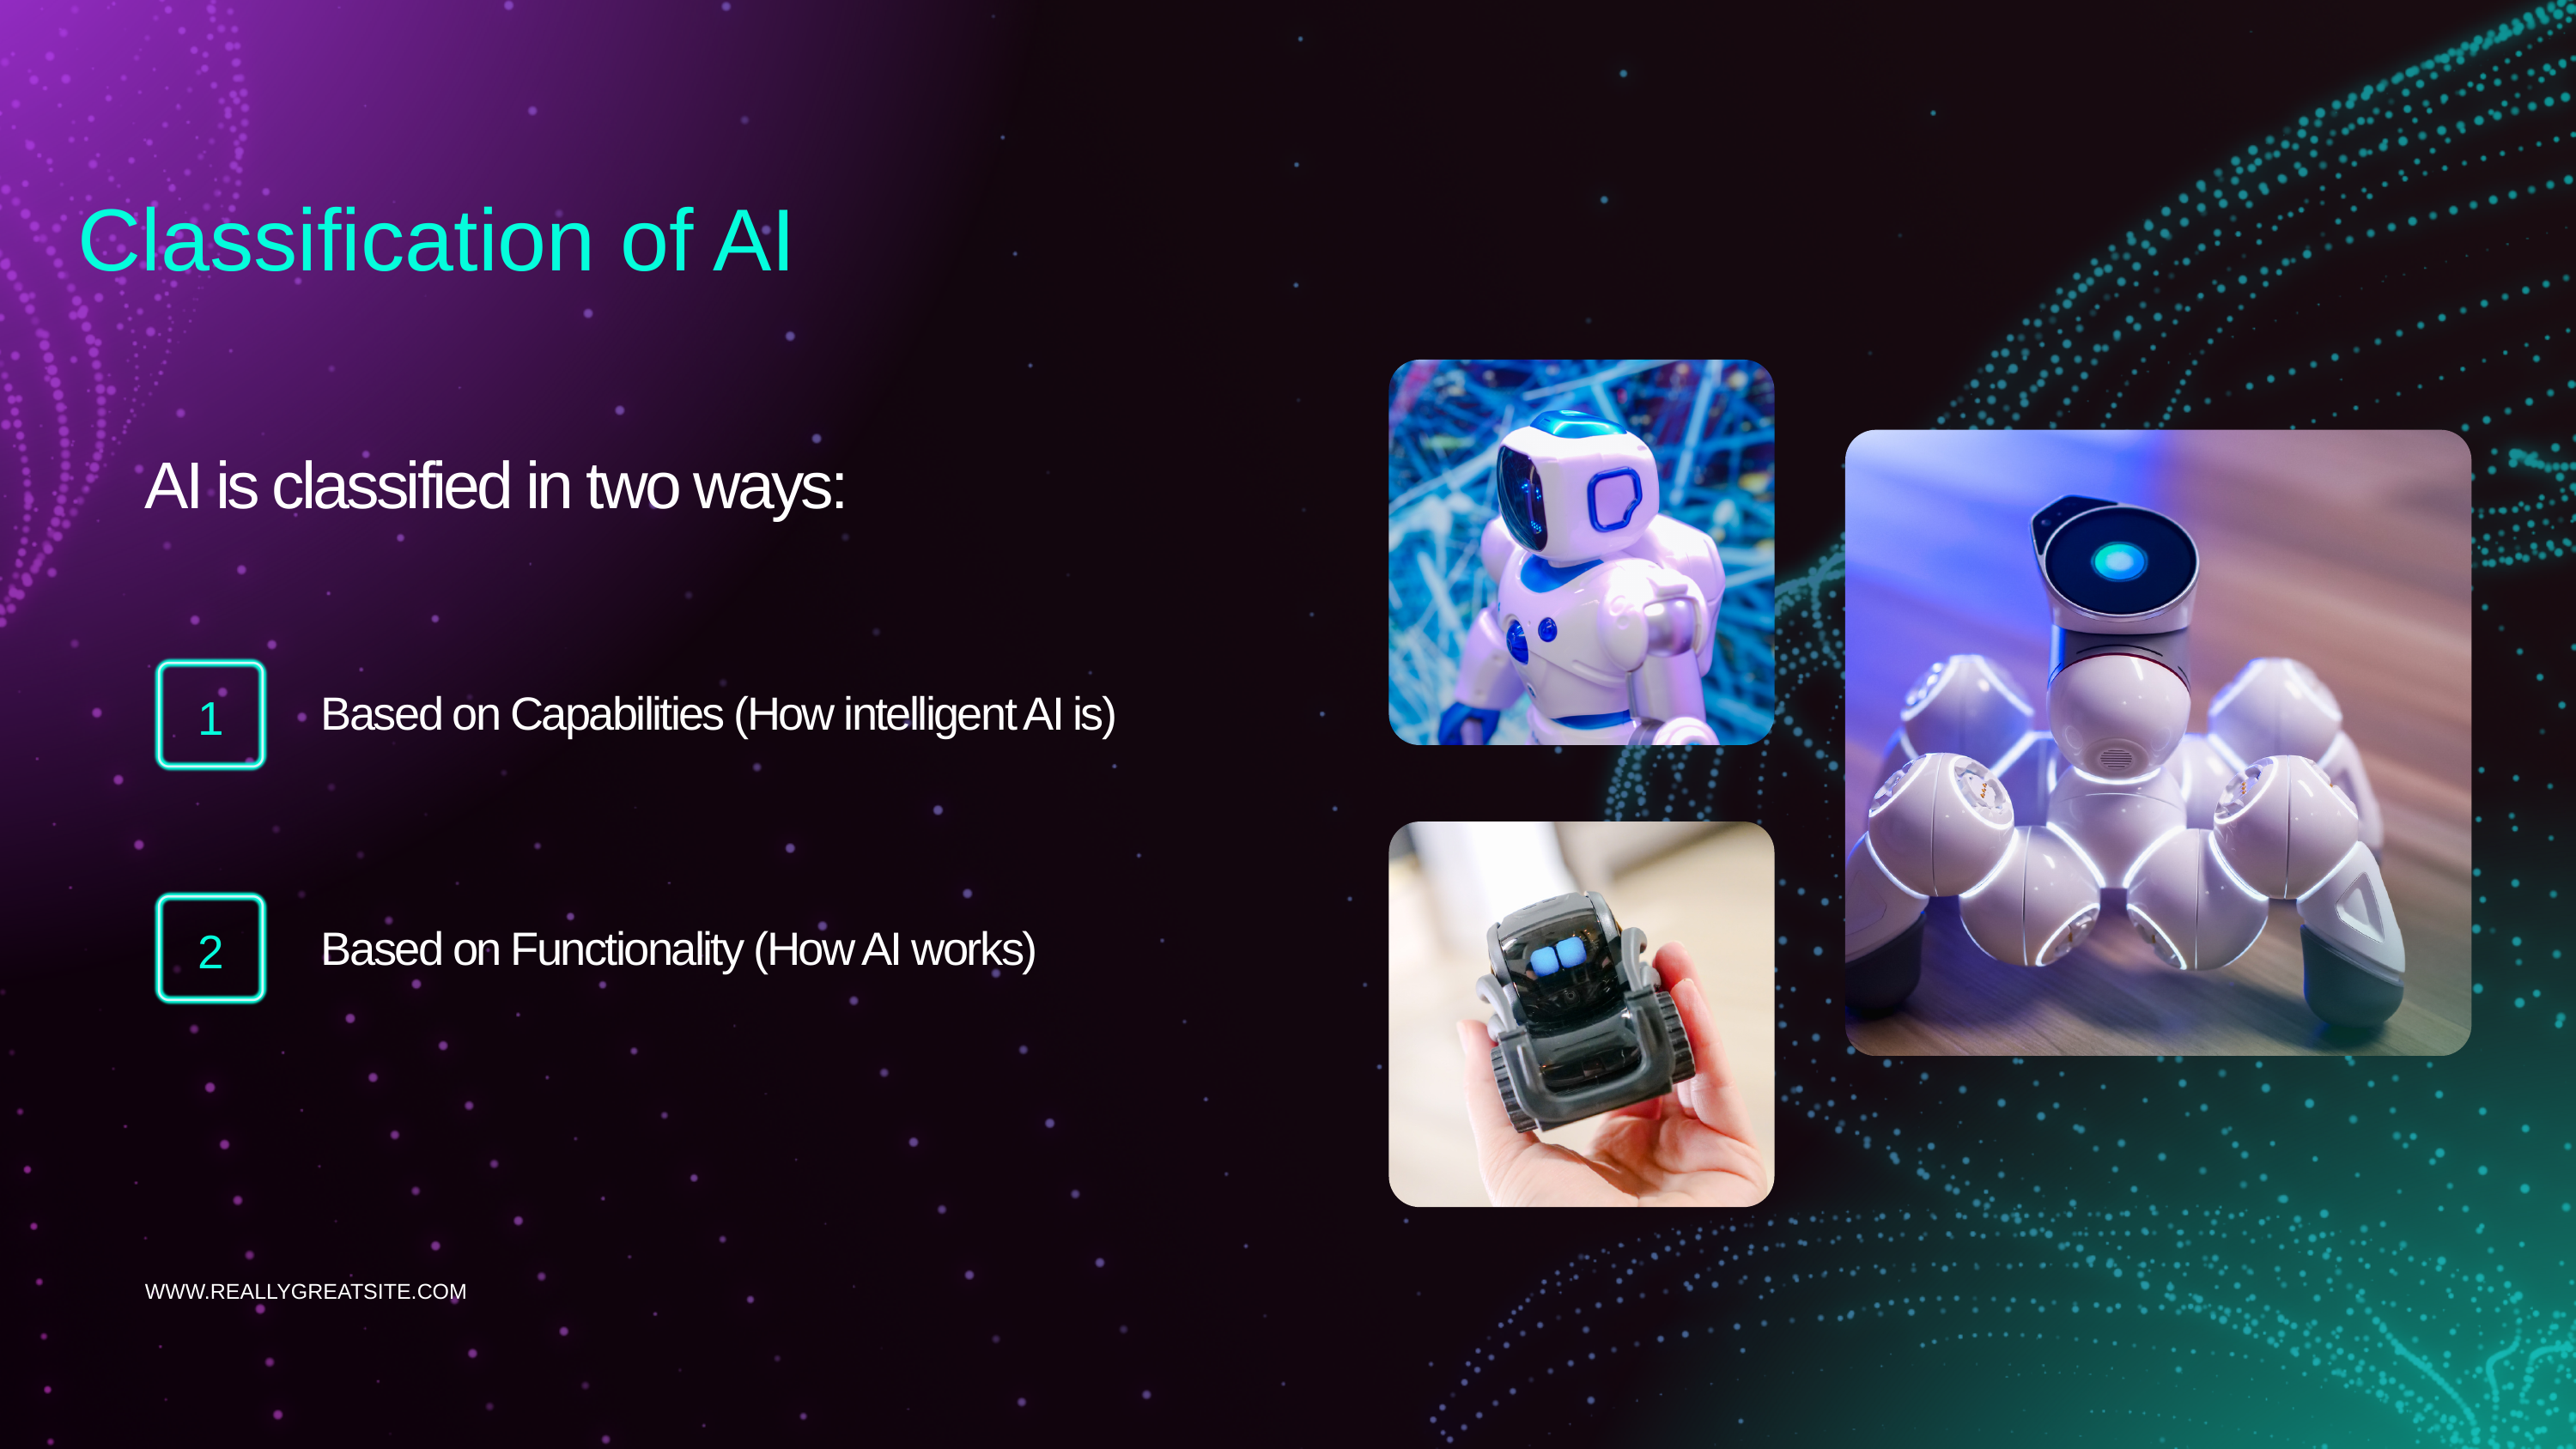

Classification of AI

AI is classified in two ways:

1
Based on Capabilities (How intelligent AI is)

2
Based on Functionality (How AI works)
WWW.REALLYGREATSITE.COM